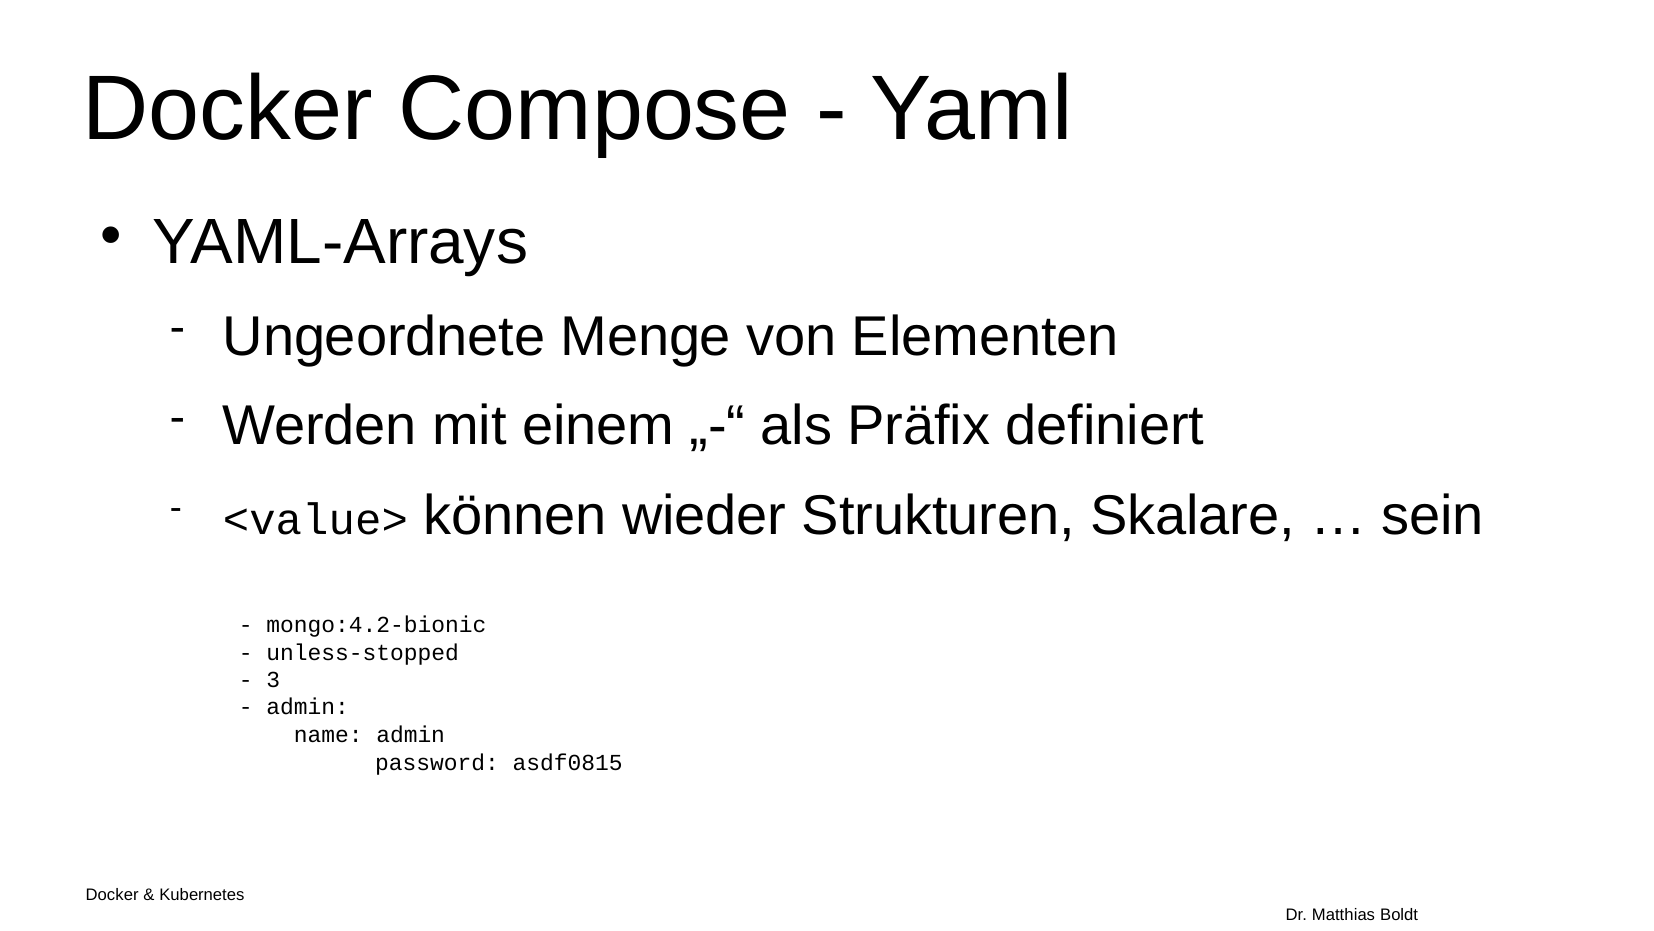

Docker Compose - Yaml
YAML-Arrays
Ungeordnete Menge von Elementen
Werden mit einem „-“ als Präfix definiert
<value> können wieder Strukturen, Skalare, … sein

      - mongo:4.2-bionic
      - unless-stopped
      - 3
      - admin:
          name: admin
	     password: asdf0815
Docker & Kubernetes																Dr. Matthias Boldt